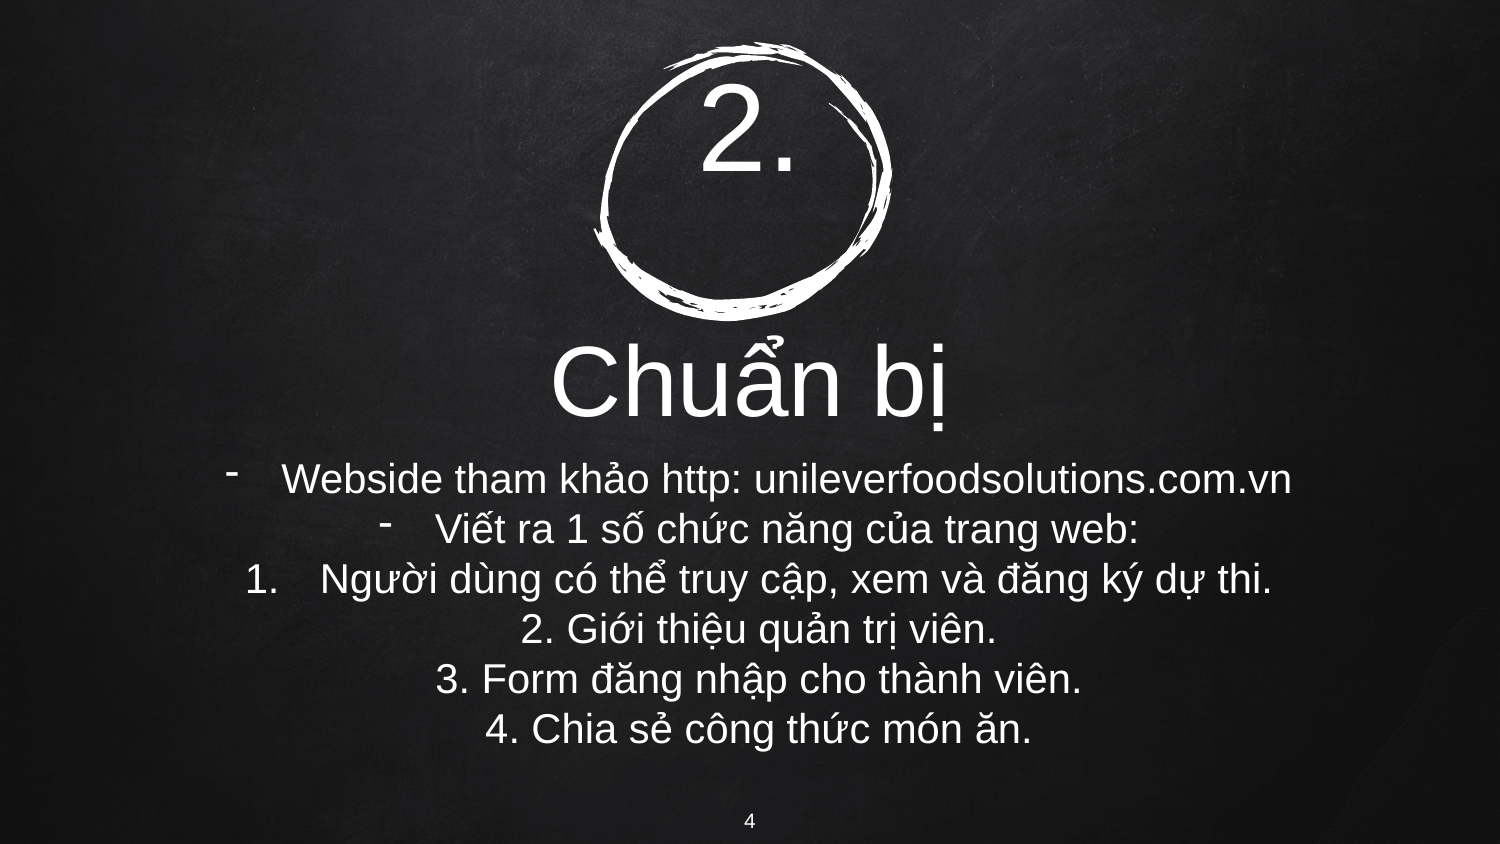

# 2.

Chuẩn bị
Webside tham khảo http: unileverfoodsolutions.com.vn
Viết ra 1 số chức năng của trang web:
Người dùng có thể truy cập, xem và đăng ký dự thi.
2. Giới thiệu quản trị viên.
3. Form đăng nhập cho thành viên.
4. Chia sẻ công thức món ăn.

4